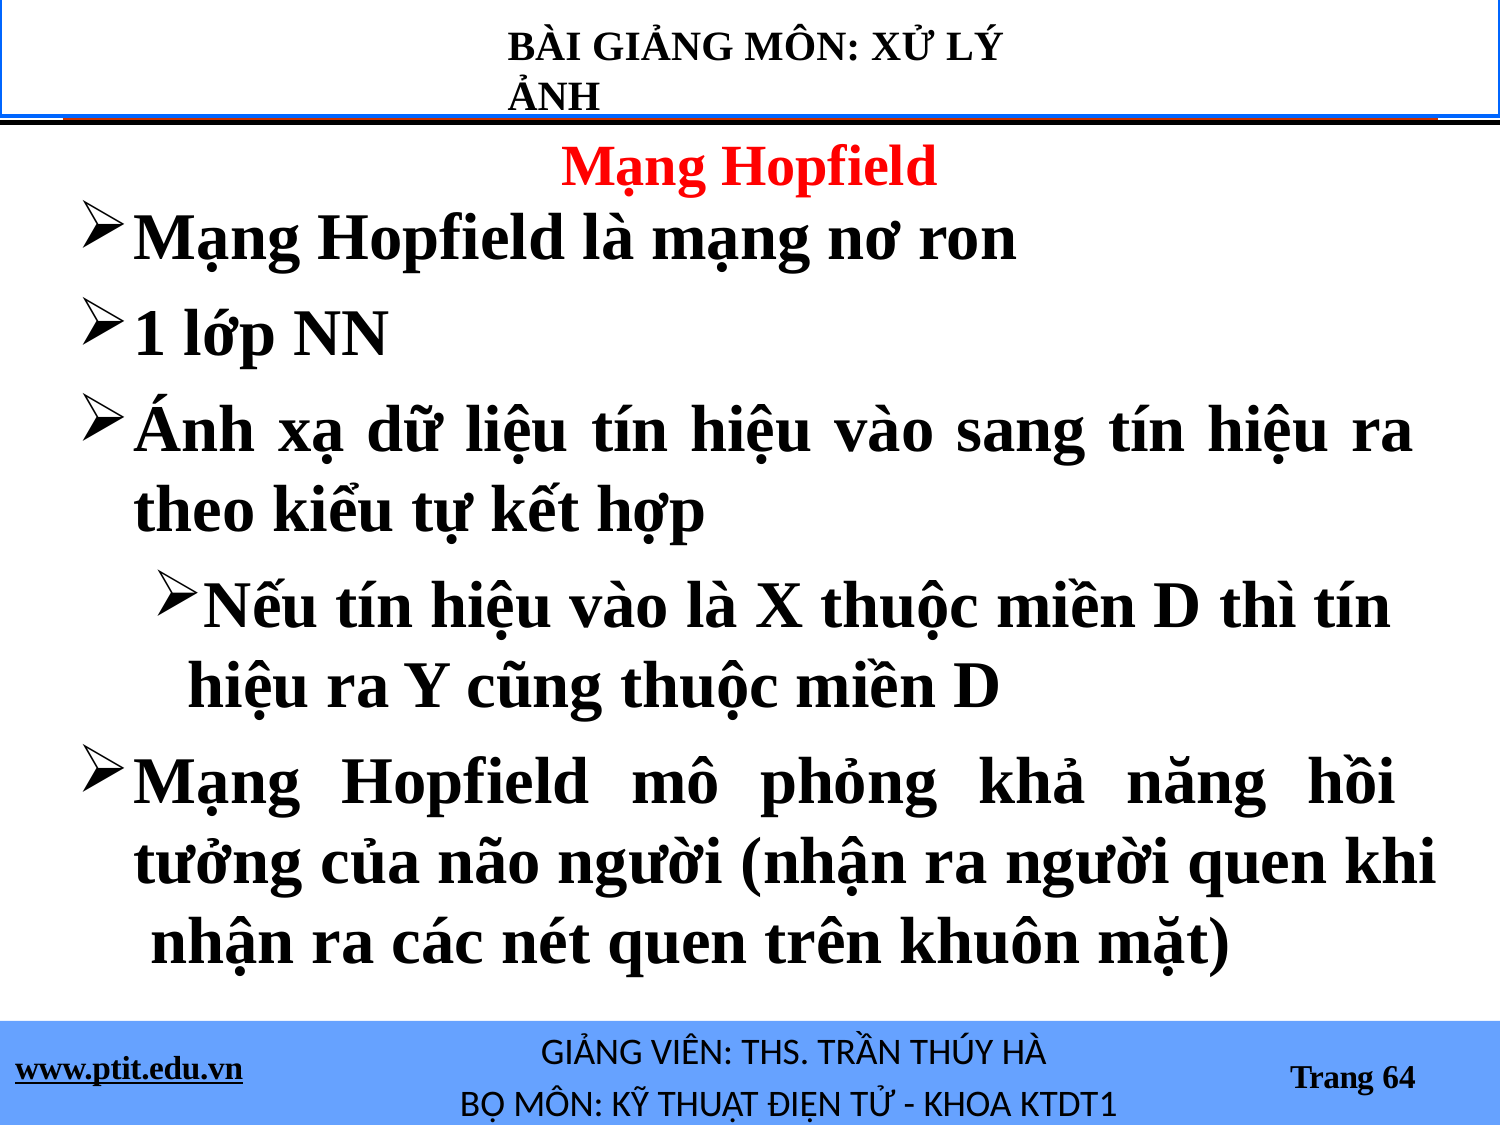

BÀI GIẢNG MÔN: XỬ LÝ ẢNH
Mạng Hopfield
Mạng Hopfield là mạng nơ ron
1 lớp NN
Ánh xạ dữ liệu tín hiệu vào sang tín hiệu ra  theo kiểu tự kết hợp
Nếu tín hiệu vào là X thuộc miền D thì tín  hiệu ra Y cũng thuộc miền D
Mạng Hopfield mô phỏng khả năng hồi  tưởng của não người (nhận ra người quen khi  nhận ra các nét quen trên khuôn mặt)

GIẢNG VIÊN: THS. TRẦN THÚY HÀ
BỘ MÔN: KỸ THUẬT ĐIỆN TỬ - KHOA KTDT1
www.ptit.edu.vn
Trang 64